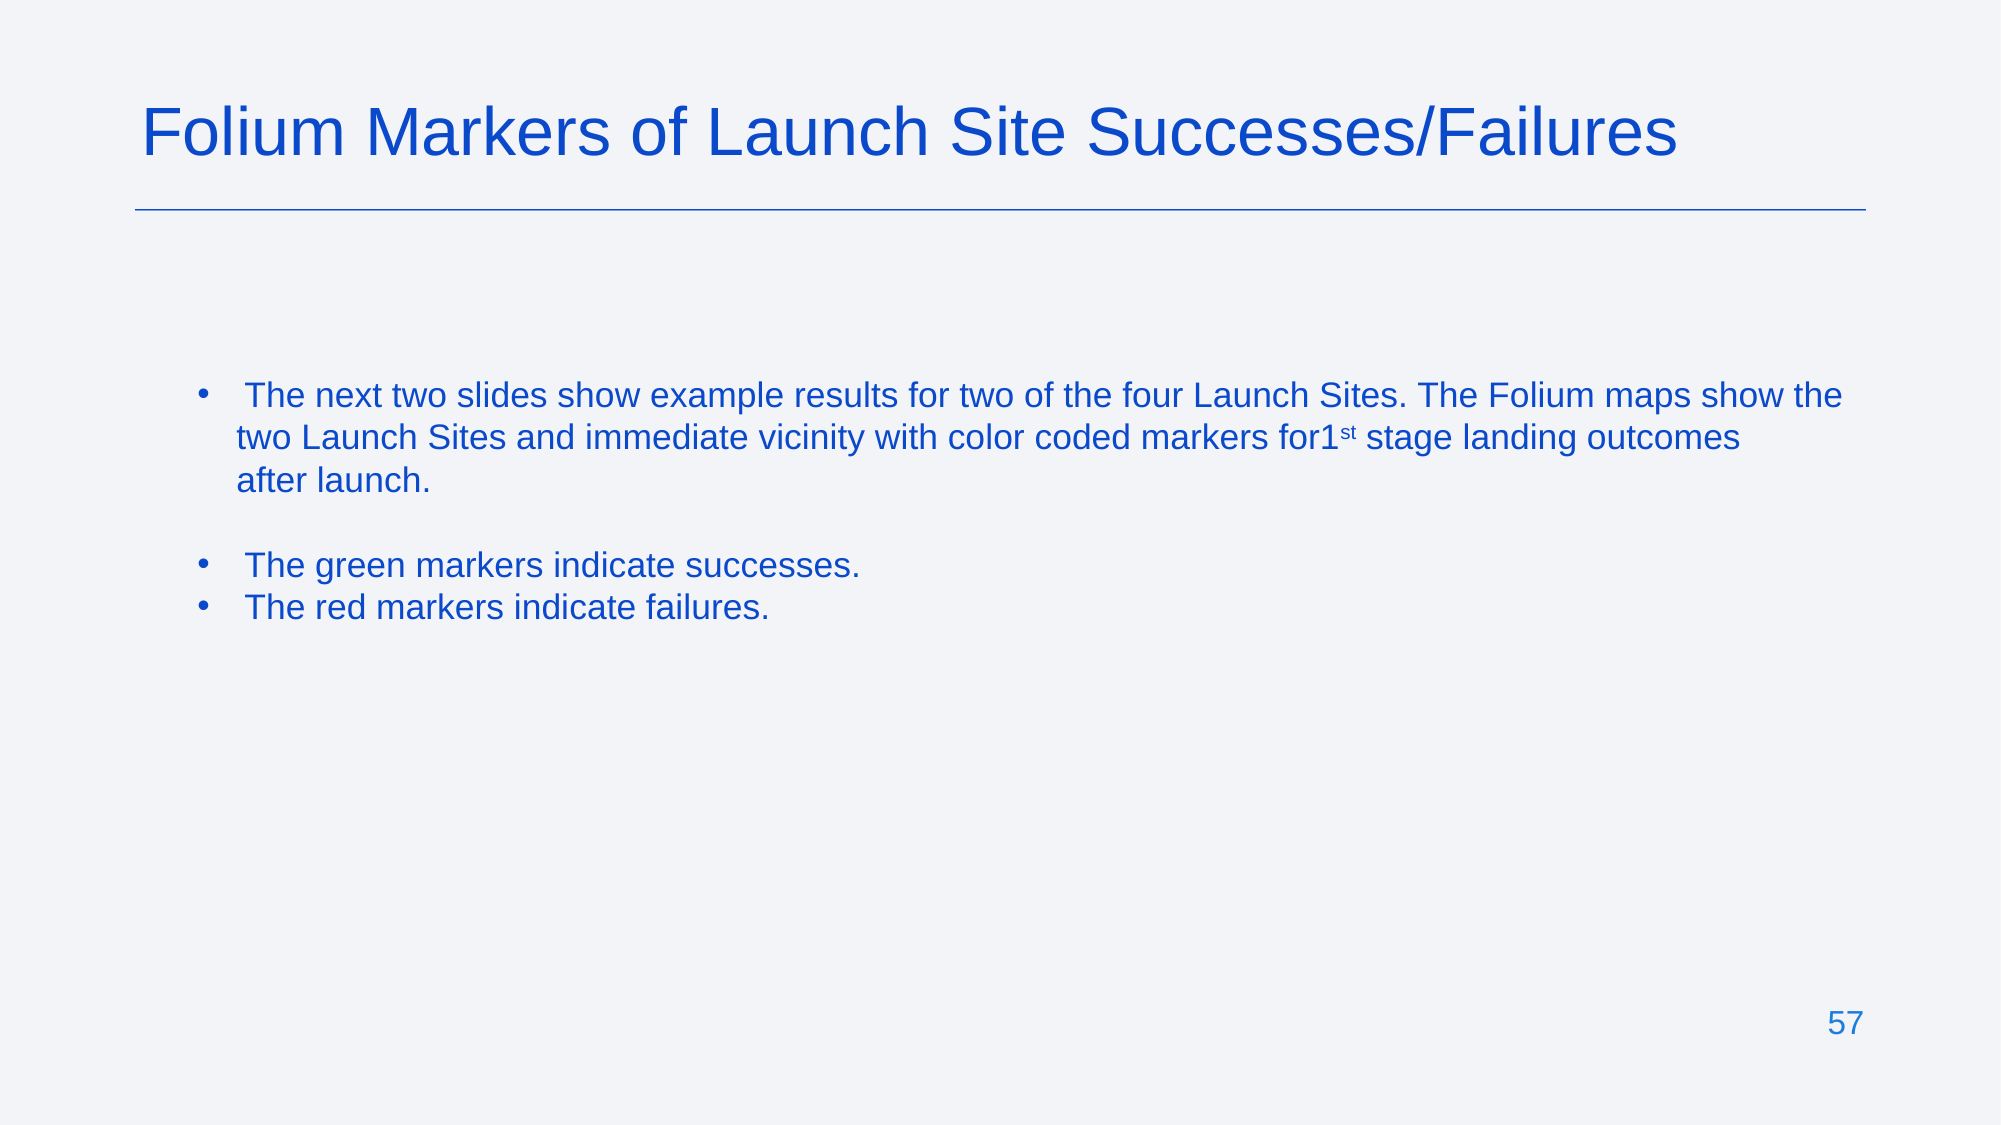

Folium Markers of Launch Site Successes/Failures
The next two slides show example results for two of the four Launch Sites. The Folium maps show the
    two Launch Sites and immediate vicinity with color coded markers for1st stage landing outcomes
    after launch.

The green markers indicate successes.
The red markers indicate failures.

57